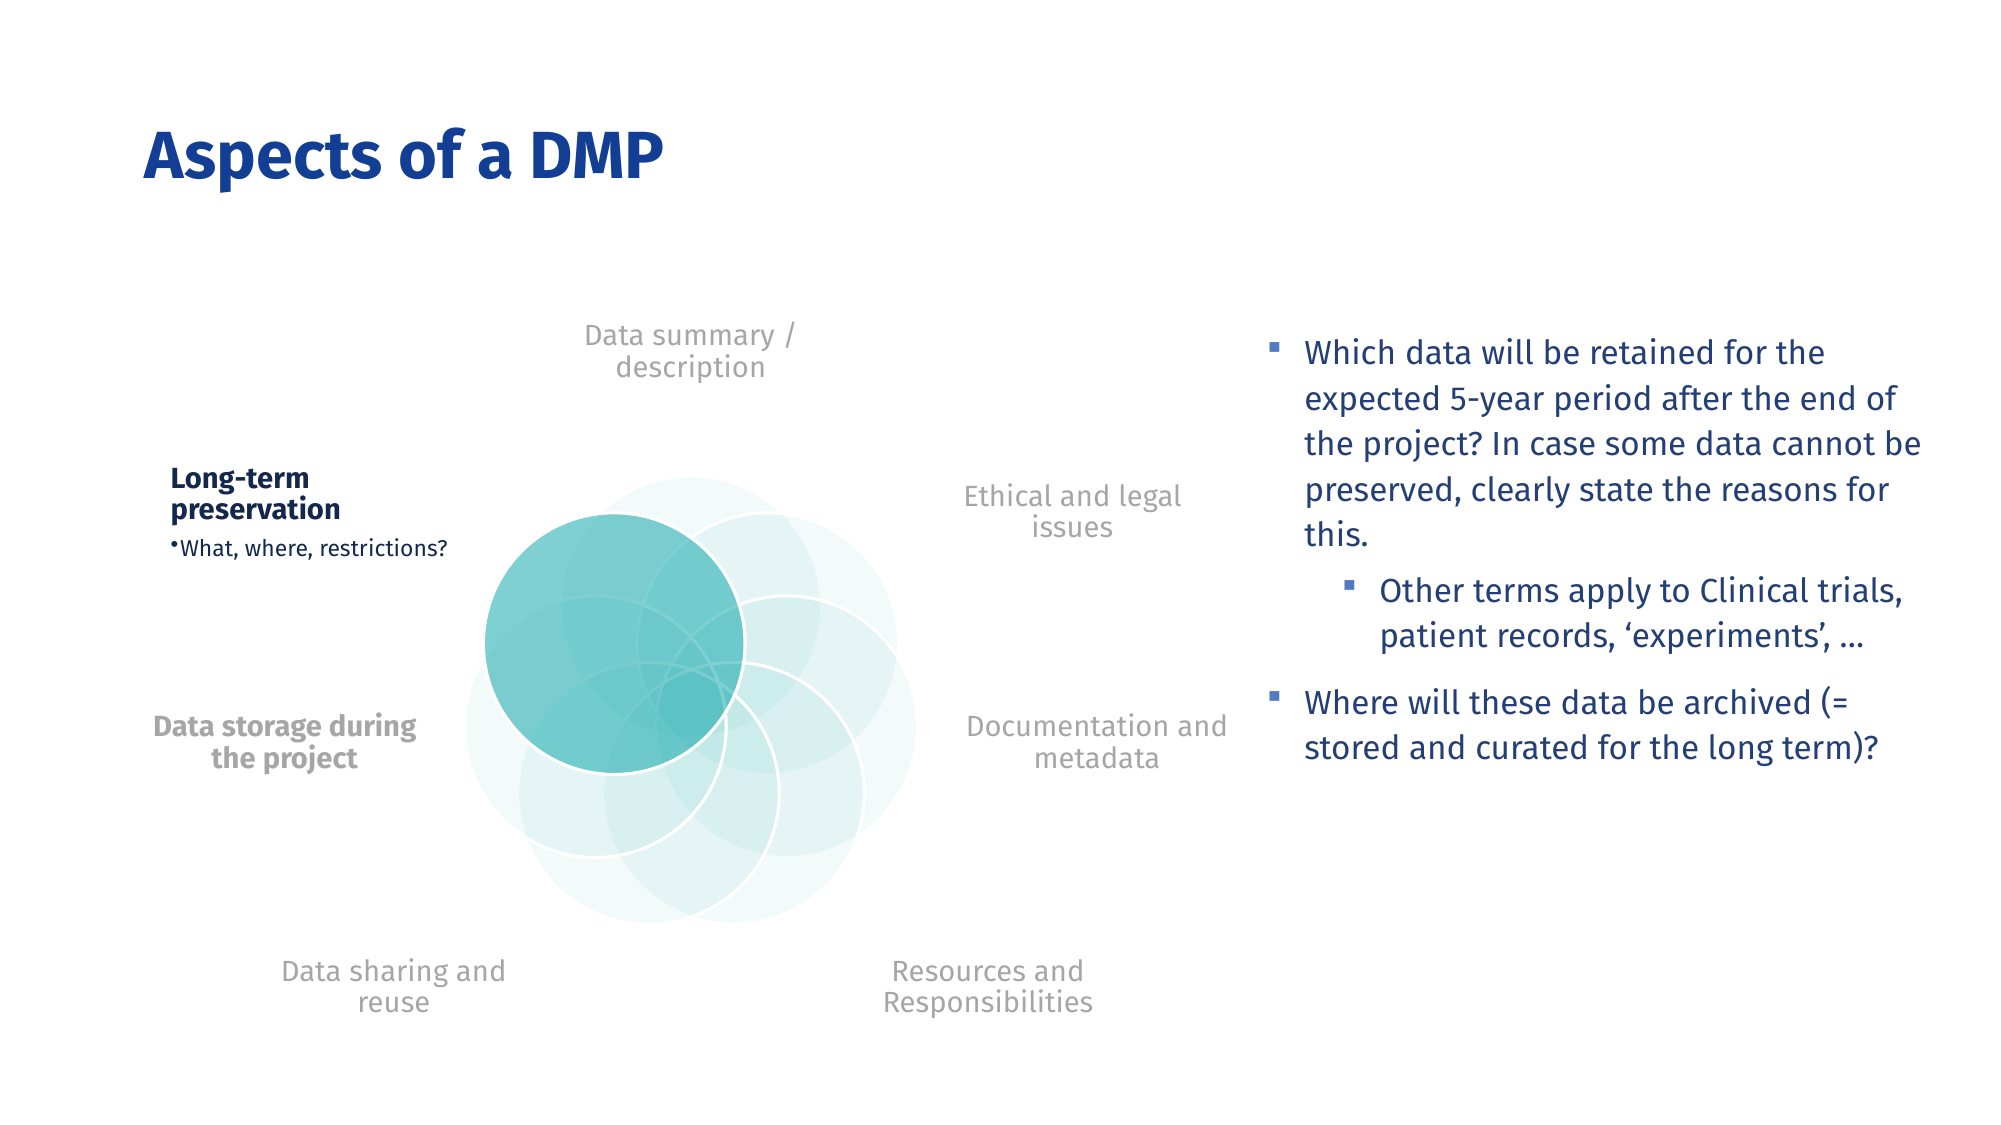

# Aspects of a DMP
Data summary / description
Ethical and legal issues
Documentation and metadata
Resources and Responsibilities
Data sharing and reuse
Data storage during the project
Long-term preservation
What, where, restrictions?
Which data will be retained for the expected 5-year period after the end of the project? In case some data cannot be preserved, clearly state the reasons for this.
Other terms apply to Clinical trials, patient records, ‘experiments’, …
Where will these data be archived (= stored and curated for the long term)?